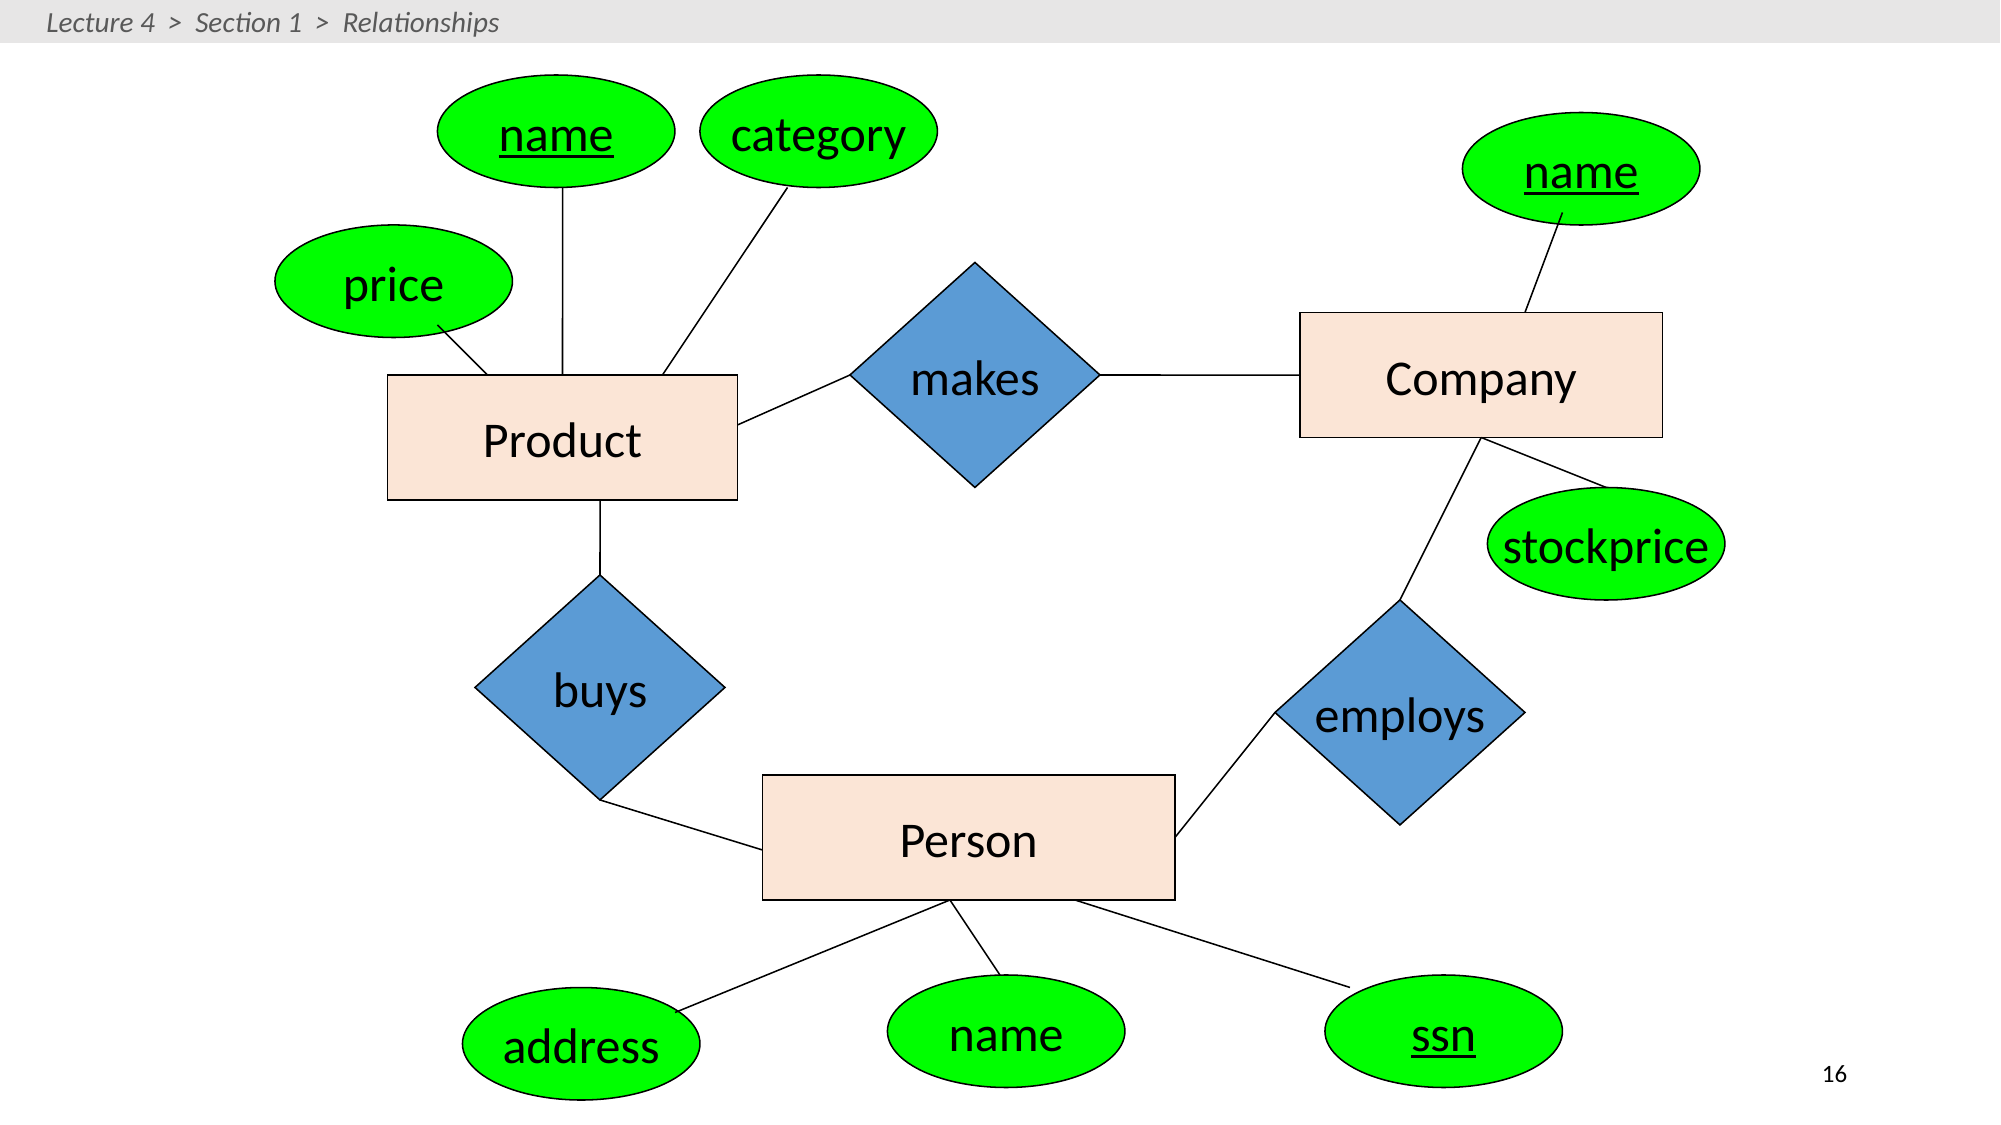

#

Lecture 4  >  Section 1  >  Relationships
name
category

price

name

stockprice

name
ssn
address
makes

buys
employs

Company
Product
Person
16